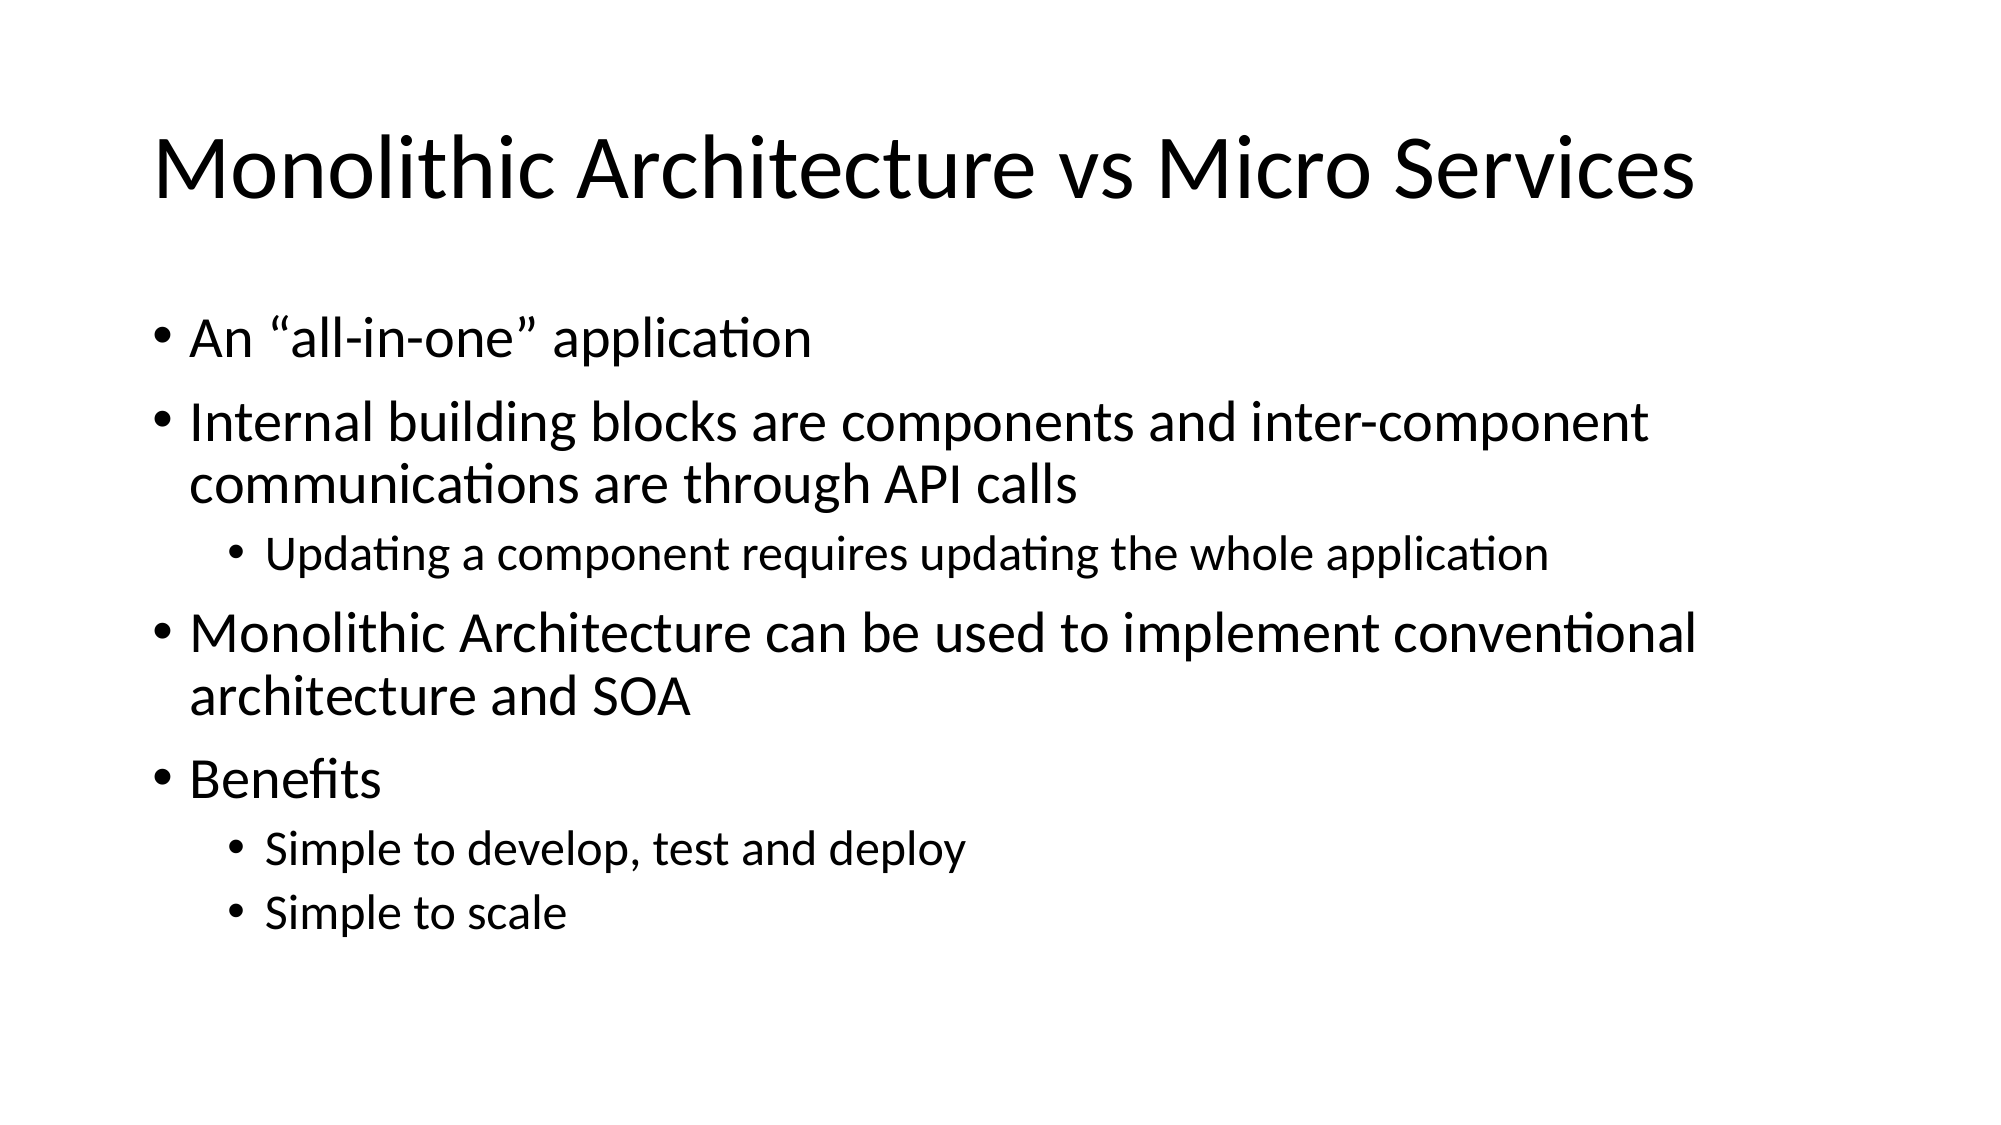

# Monolithic Architecture vs Micro Services
An “all-in-one” application
Internal building blocks are components and inter-component communications are through API calls
Updating a component requires updating the whole application
Monolithic Architecture can be used to implement conventional architecture and SOA
Benefits
Simple to develop, test and deploy
Simple to scale